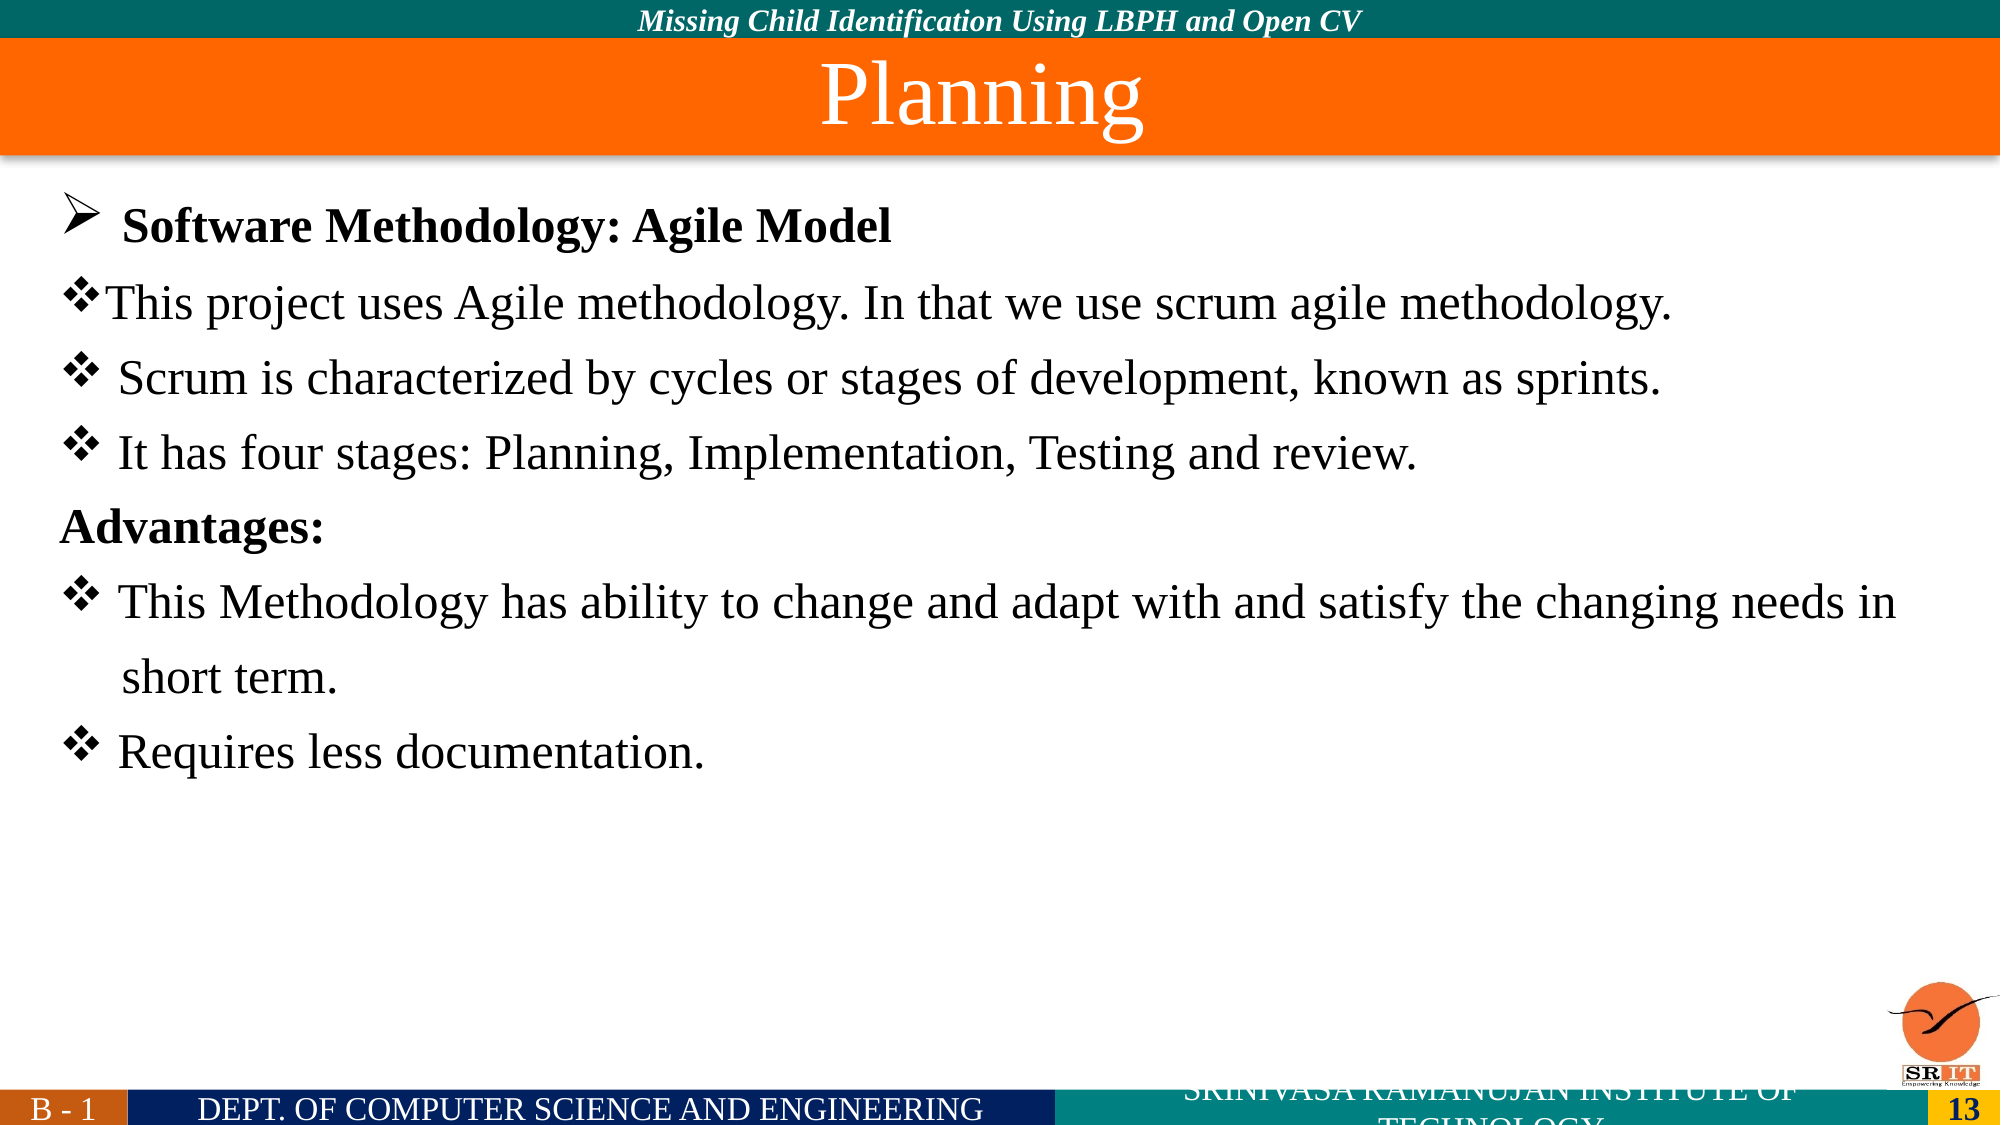

Planning
 Software Methodology: Agile Model
This project uses Agile methodology. In that we use scrum agile methodology.
 Scrum is characterized by cycles or stages of development, known as sprints.
 It has four stages: Planning, Implementation, Testing and review.
Advantages:
 This Methodology has ability to change and adapt with and satisfy the changing needs in
     short term.
 Requires less documentation.